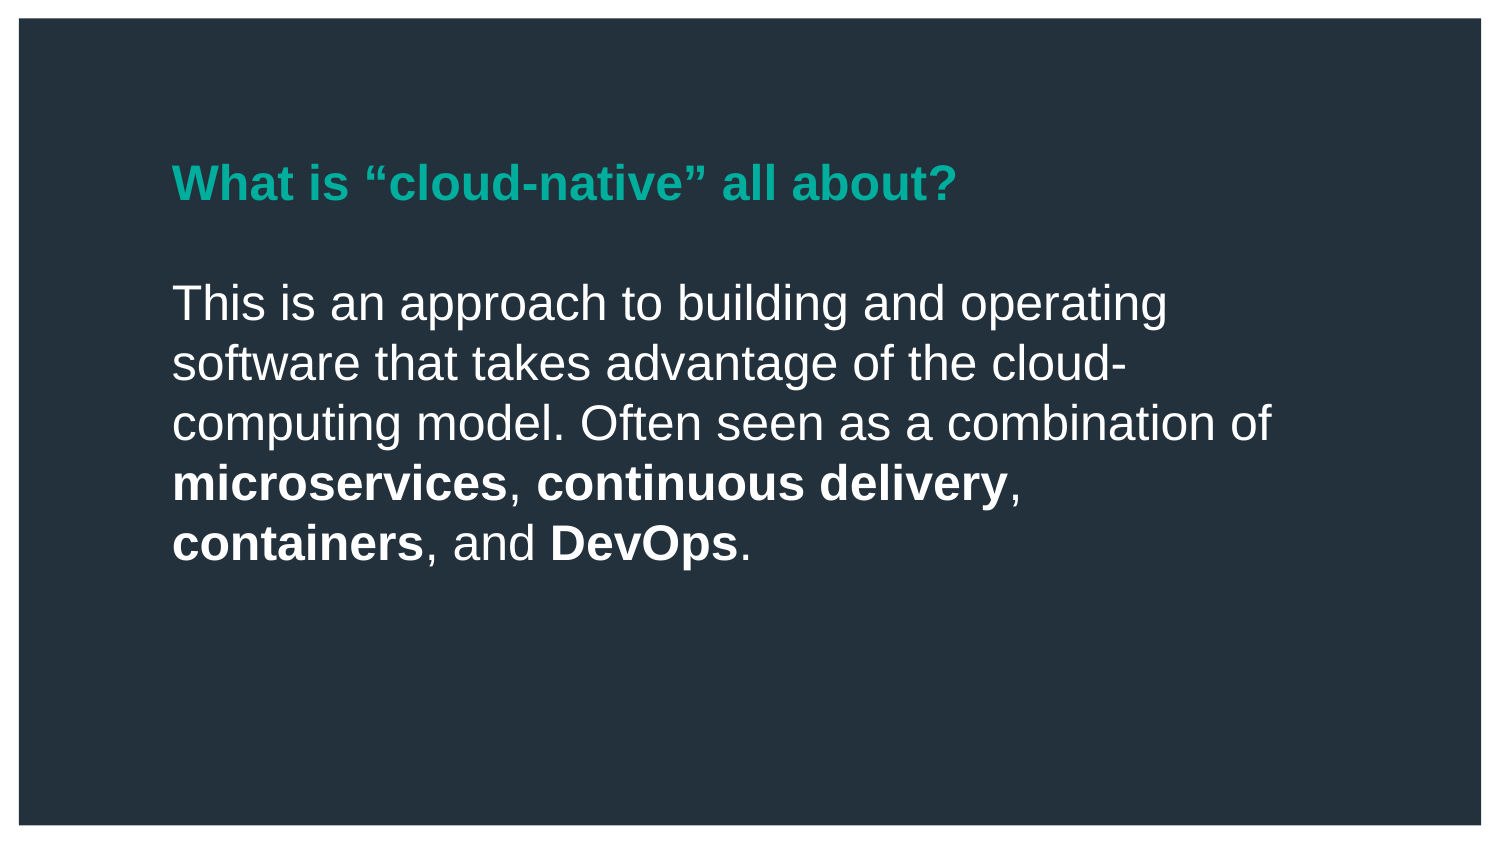

What is “cloud-native” all about?

This is an approach to building and operating software that takes advantage of the cloud-computing model. Often seen as a combination of microservices, continuous delivery, containers, and DevOps.